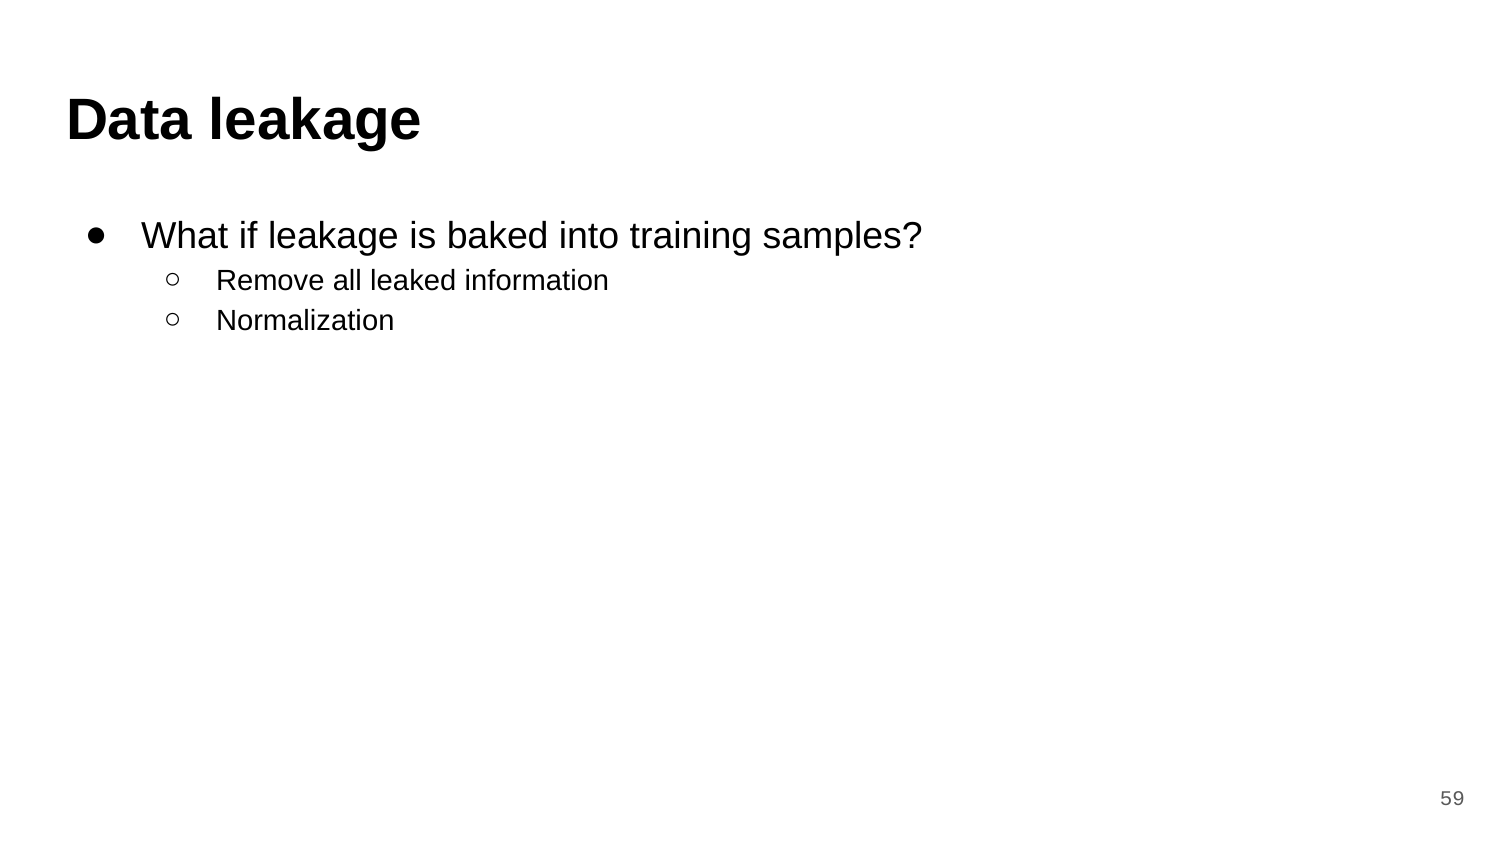

# Data leakage
What if leakage is baked into training samples?
Remove all leaked information
Normalization
59